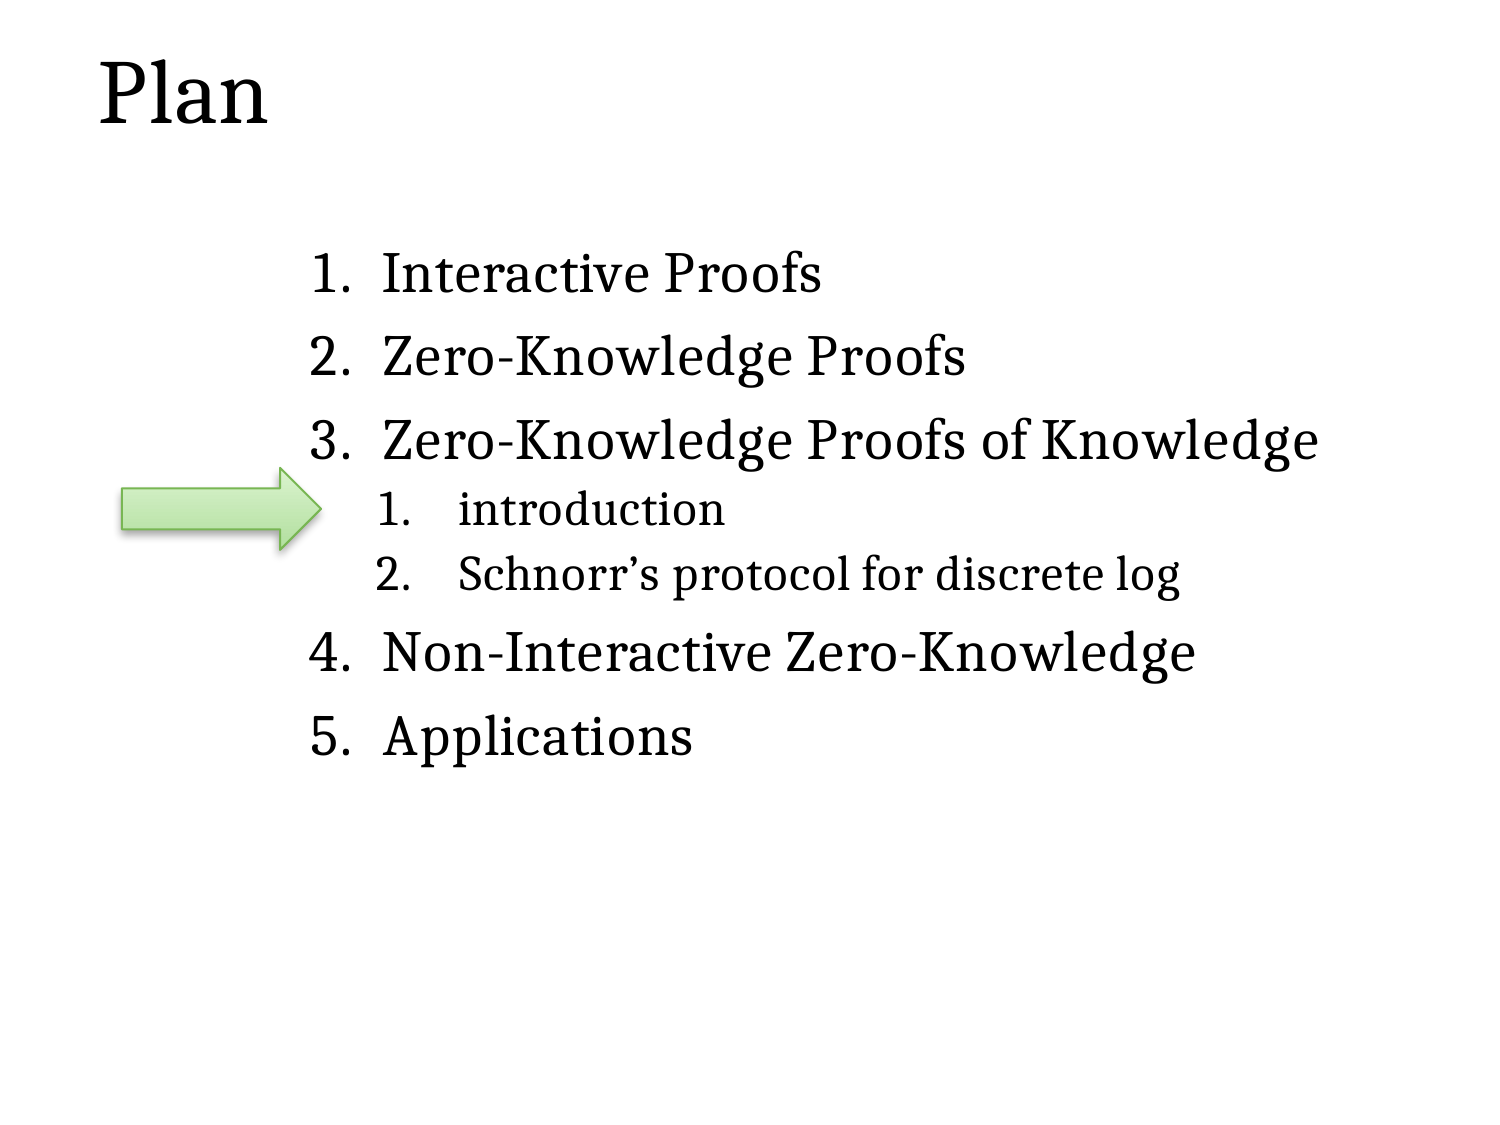

# Plan
Interactive Proofs
Zero-Knowledge Proofs
Zero-Knowledge Proofs of Knowledge
introduction
Schnorr’s protocol for discrete log
Non-Interactive Zero-Knowledge
Applications